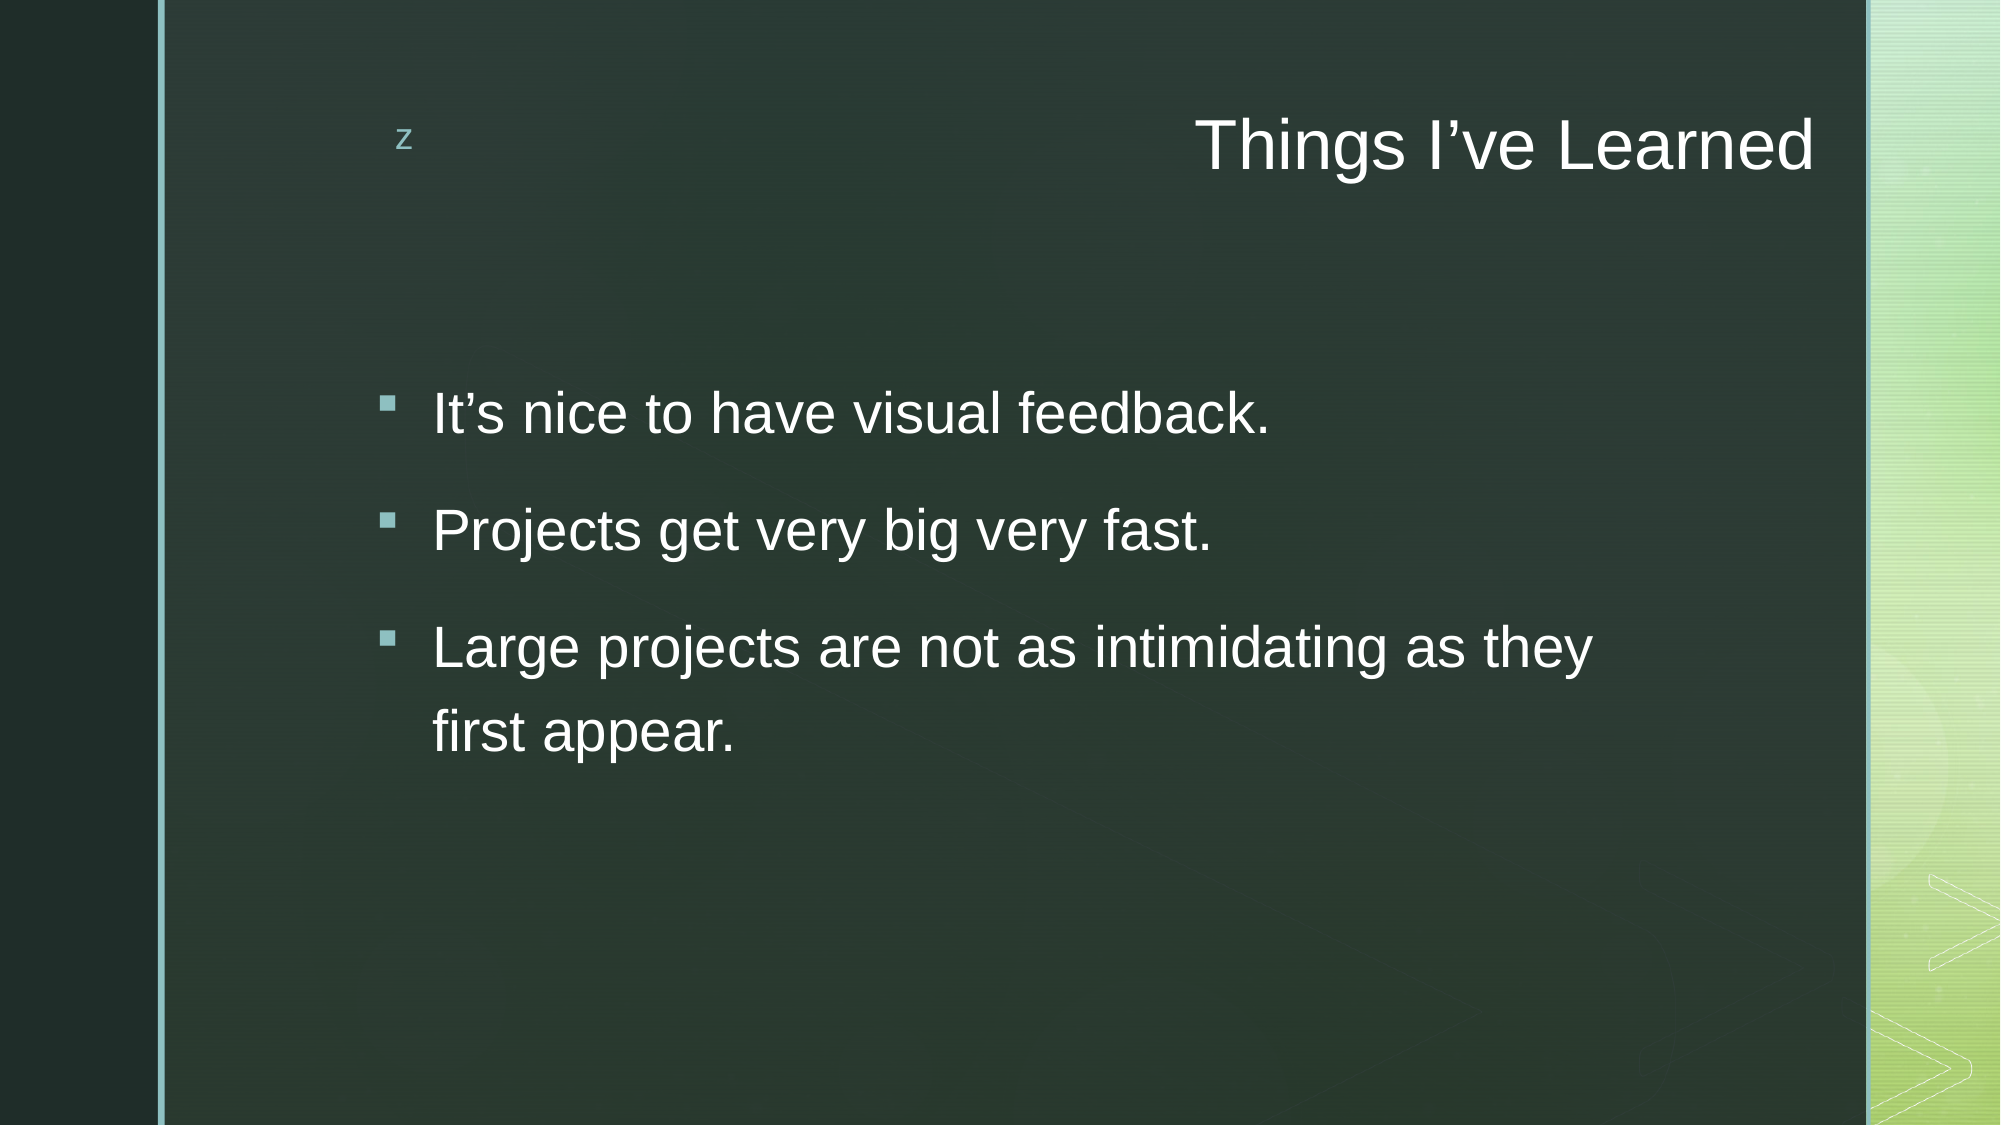

# Things I’ve Learned
It’s nice to have visual feedback.
Projects get very big very fast.
Large projects are not as intimidating as they first appear.